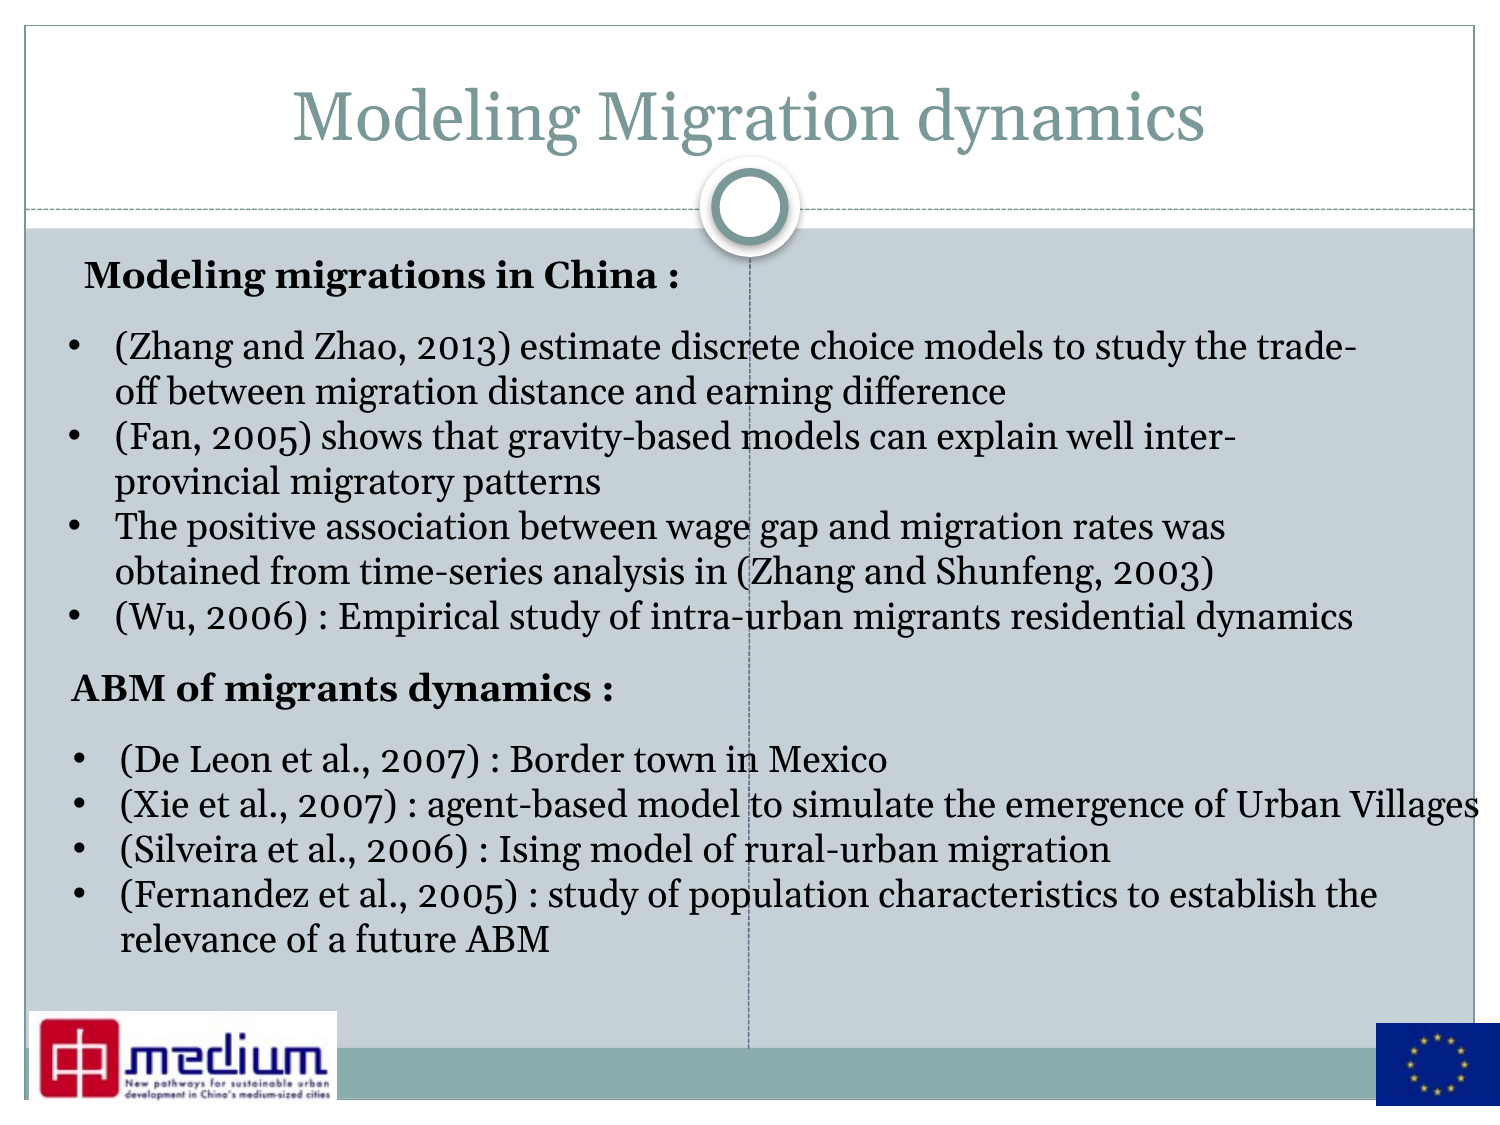

# Modeling Migration dynamics
Modeling migrations in China :
(Zhang and Zhao, 2013) estimate discrete choice models to study the trade-off between migration distance and earning difference
(Fan, 2005) shows that gravity-based models can explain well inter-provincial migratory patterns
The positive association between wage gap and migration rates was obtained from time-series analysis in (Zhang and Shunfeng, 2003)
(Wu, 2006) : Empirical study of intra-urban migrants residential dynamics
ABM of migrants dynamics :
(De Leon et al., 2007) : Border town in Mexico
(Xie et al., 2007) : agent-based model to simulate the emergence of Urban Villages
(Silveira et al., 2006) : Ising model of rural-urban migration
(Fernandez et al., 2005) : study of population characteristics to establish the relevance of a future ABM